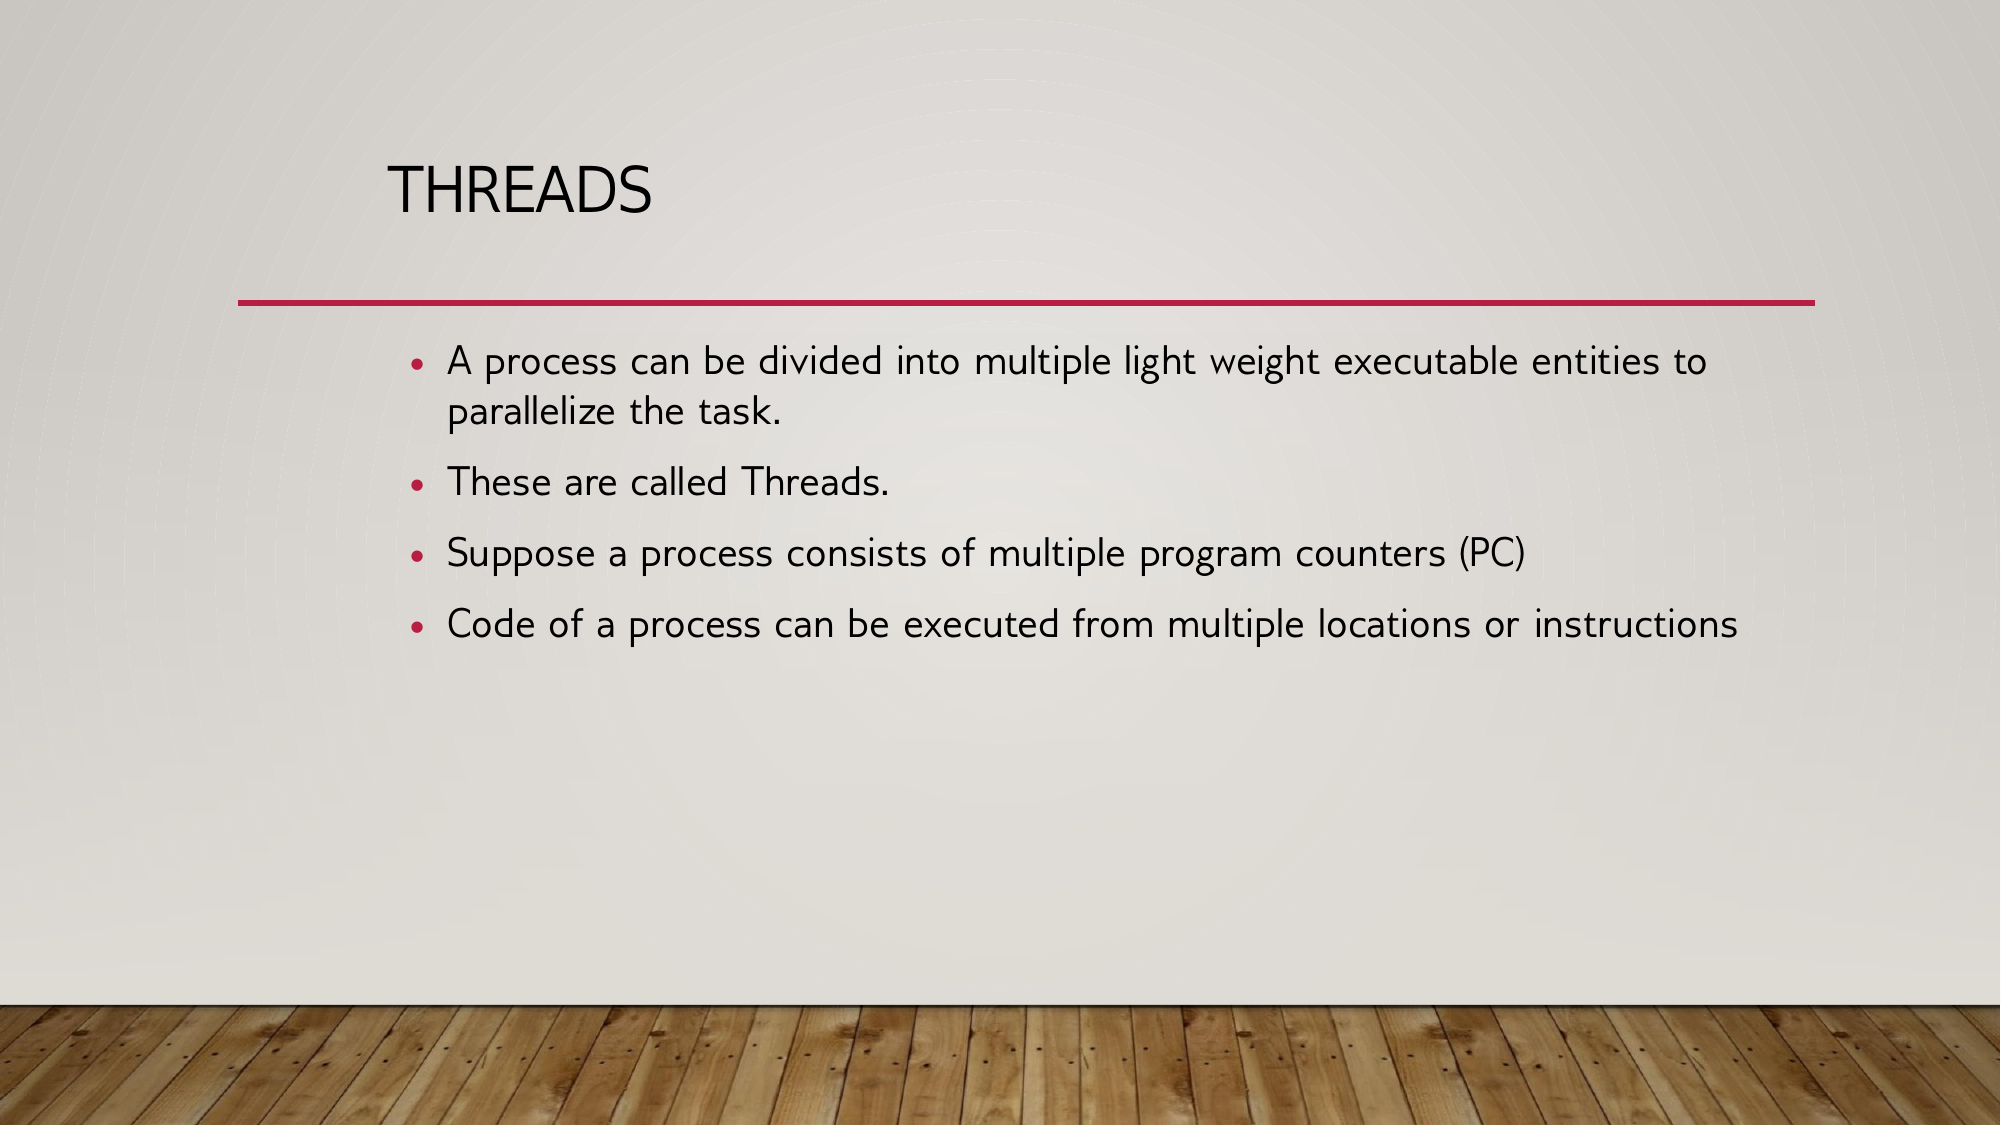

# THREADS
A process can be divided into multiple light weight executable entities to parallelize the task.
These are called Threads.
Suppose a process consists of multiple program counters (PC)
Code of a process can be executed from multiple locations or instructions